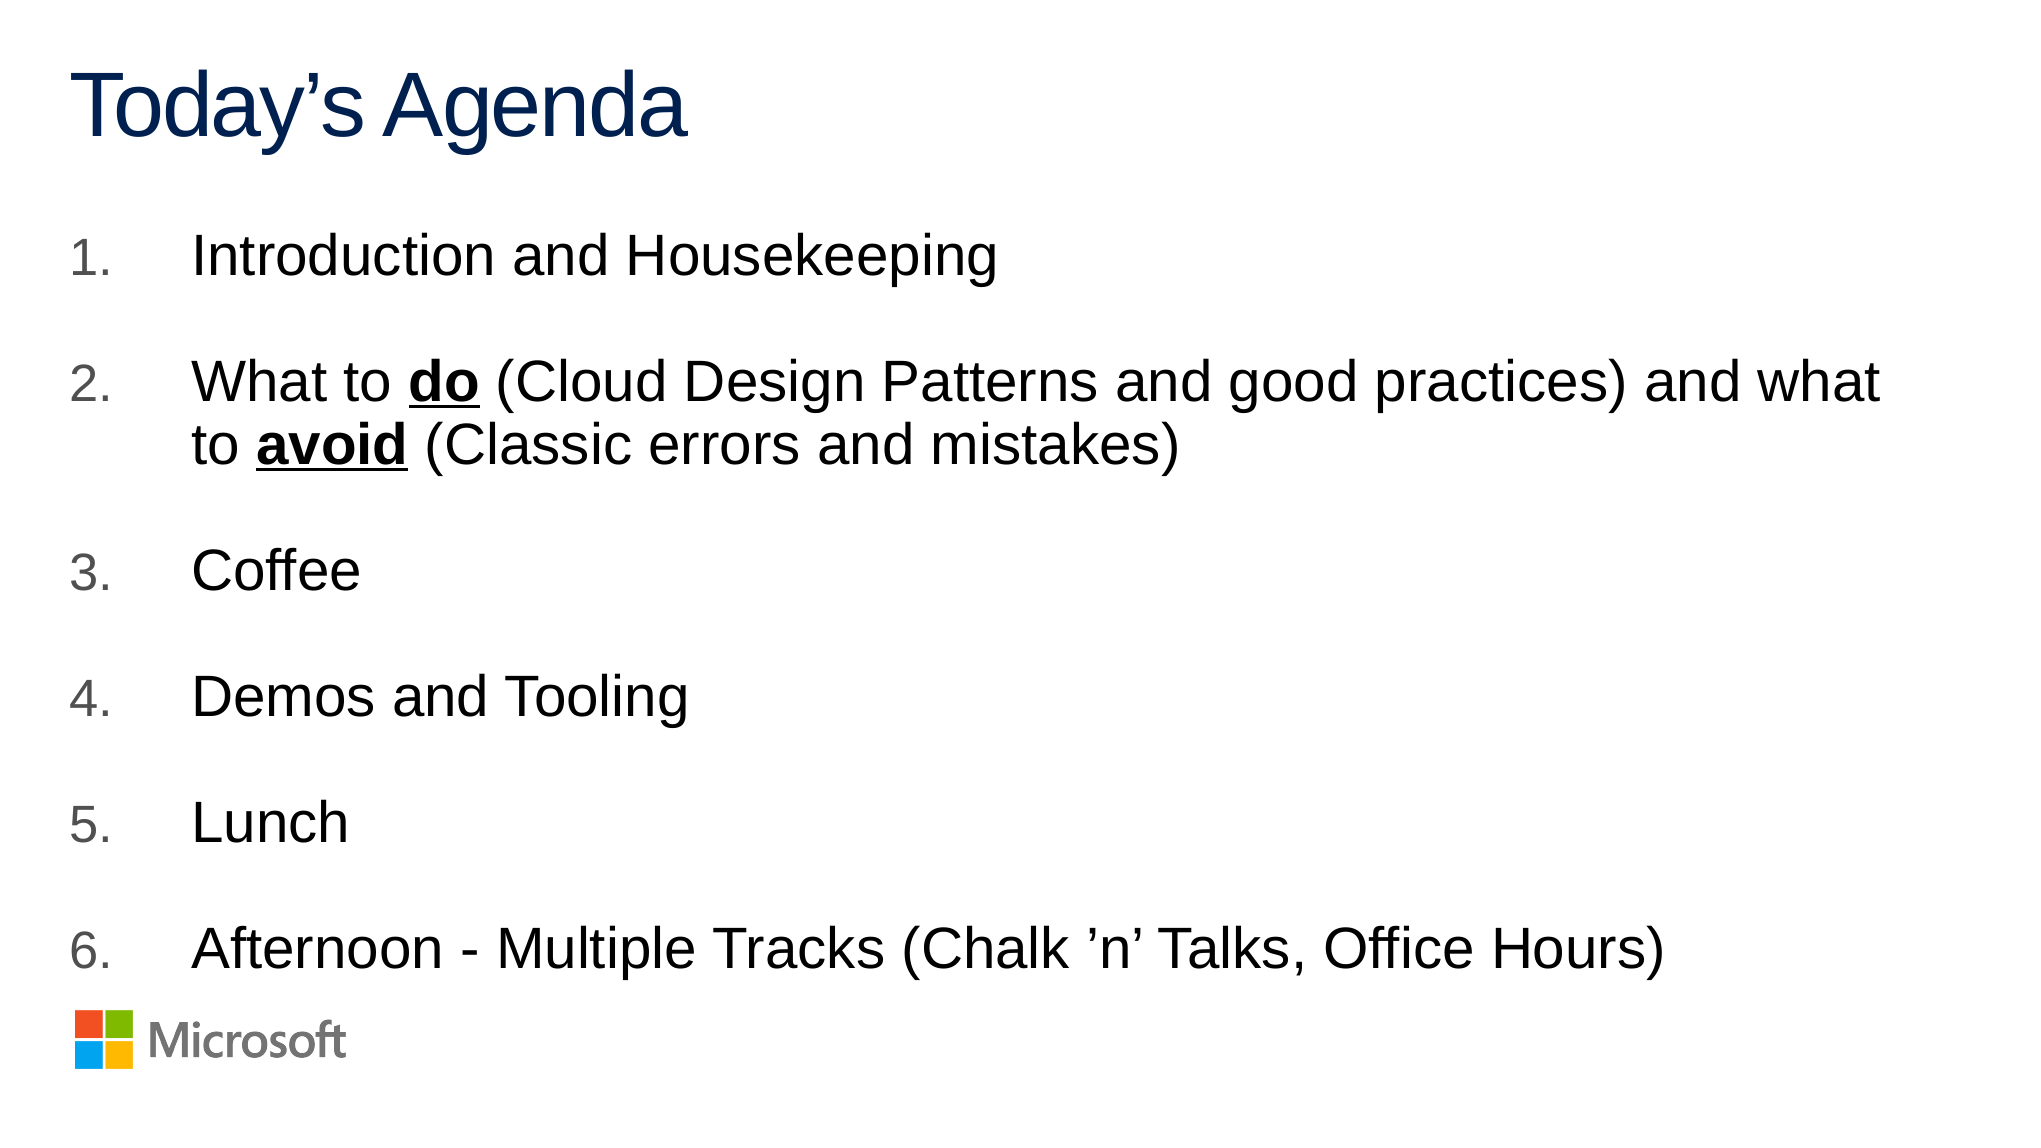

# Today’s Agenda
Introduction and Housekeeping

What to do (Cloud Design Patterns and good practices) and what to avoid (Classic errors and mistakes)

Coffee

Demos and Tooling

Lunch

Afternoon - Multiple Tracks (Chalk ’n’ Talks, Office Hours)